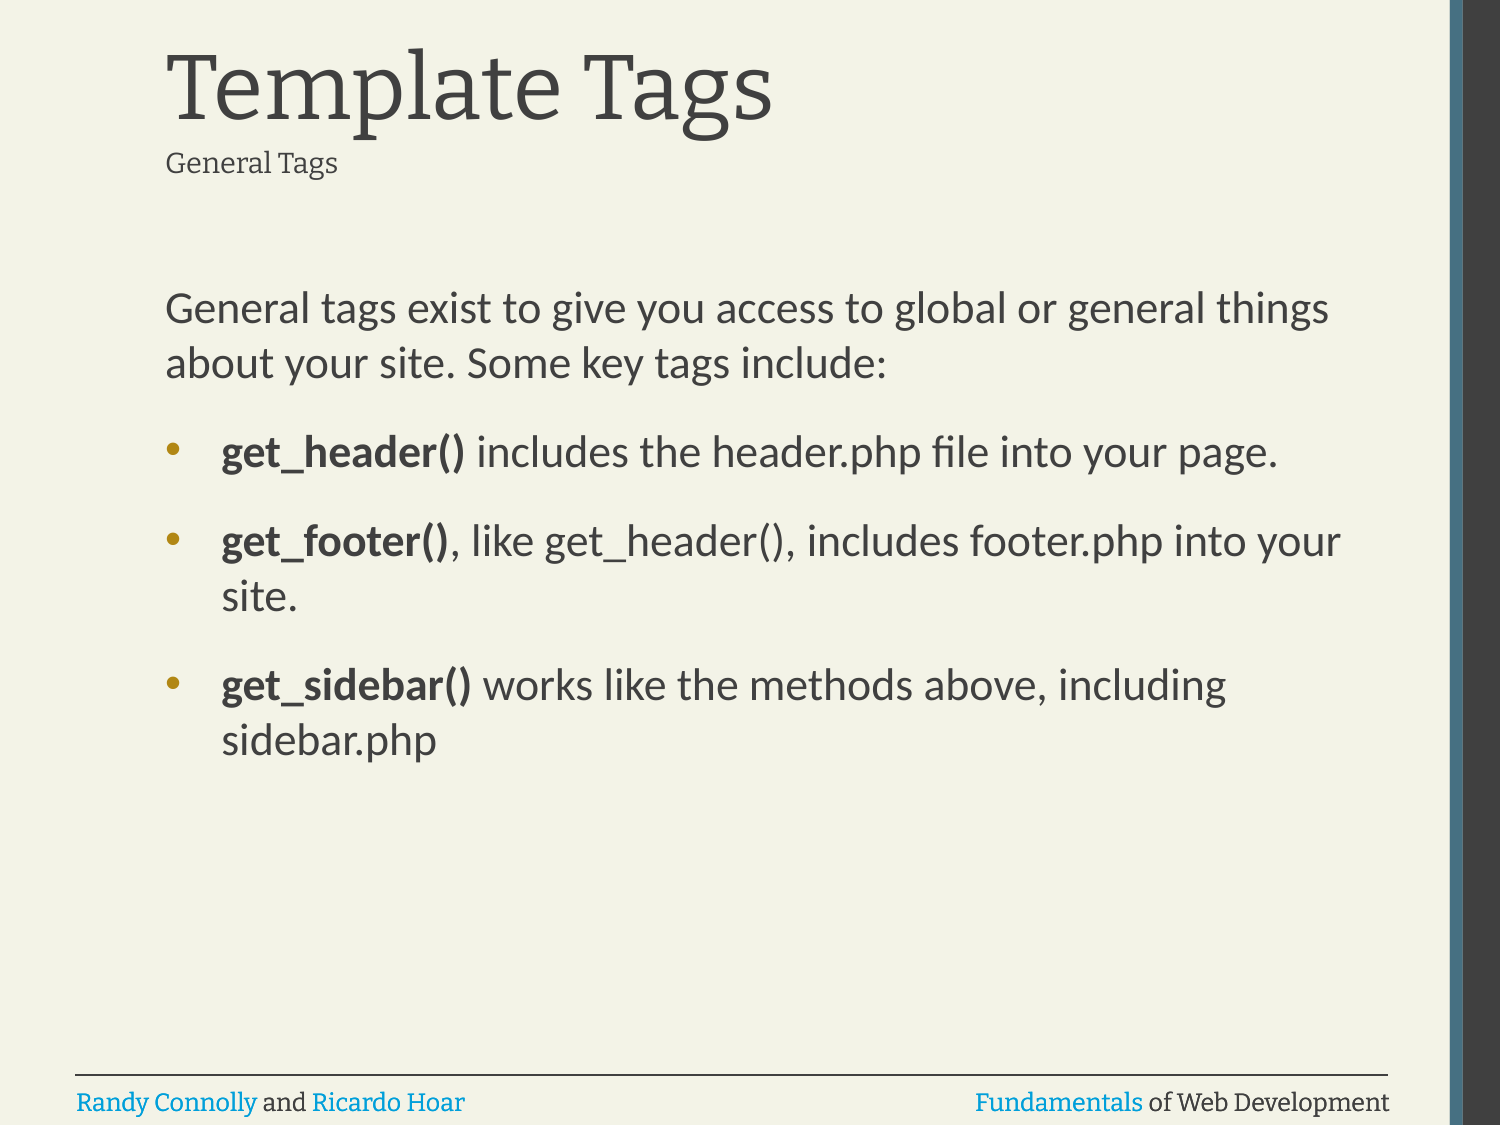

# Template Tags
General Tags
General tags exist to give you access to global or general things about your site. Some key tags include:
get_header() includes the header.php file into your page.
get_footer(), like get_header(), includes footer.php into your site.
get_sidebar() works like the methods above, including sidebar.php